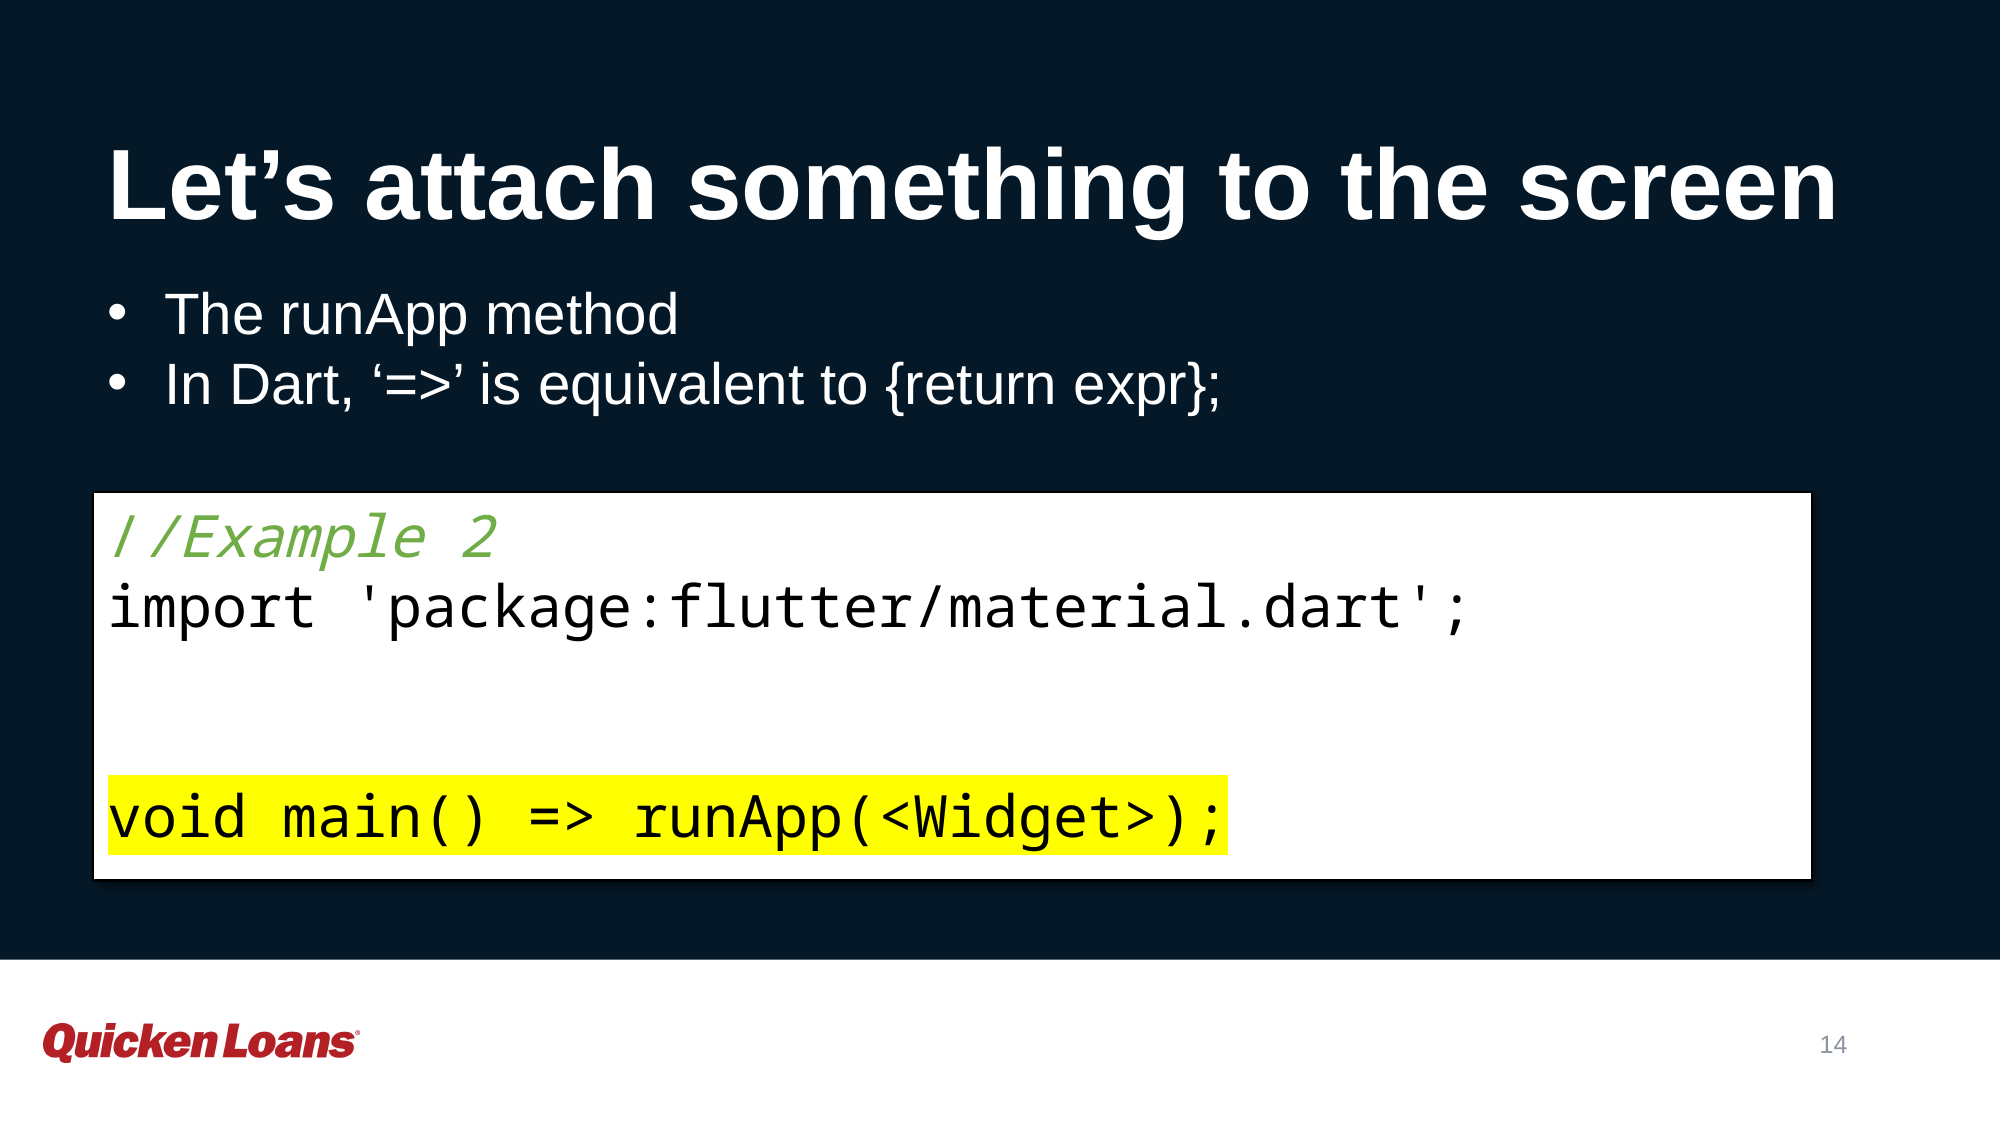

Let’s attach something to the screen
The runApp method
In Dart, ‘=>’ is equivalent to {return expr};
//Example 2
import 'package:flutter/material.dart';

void main() => runApp(<Widget>);
14